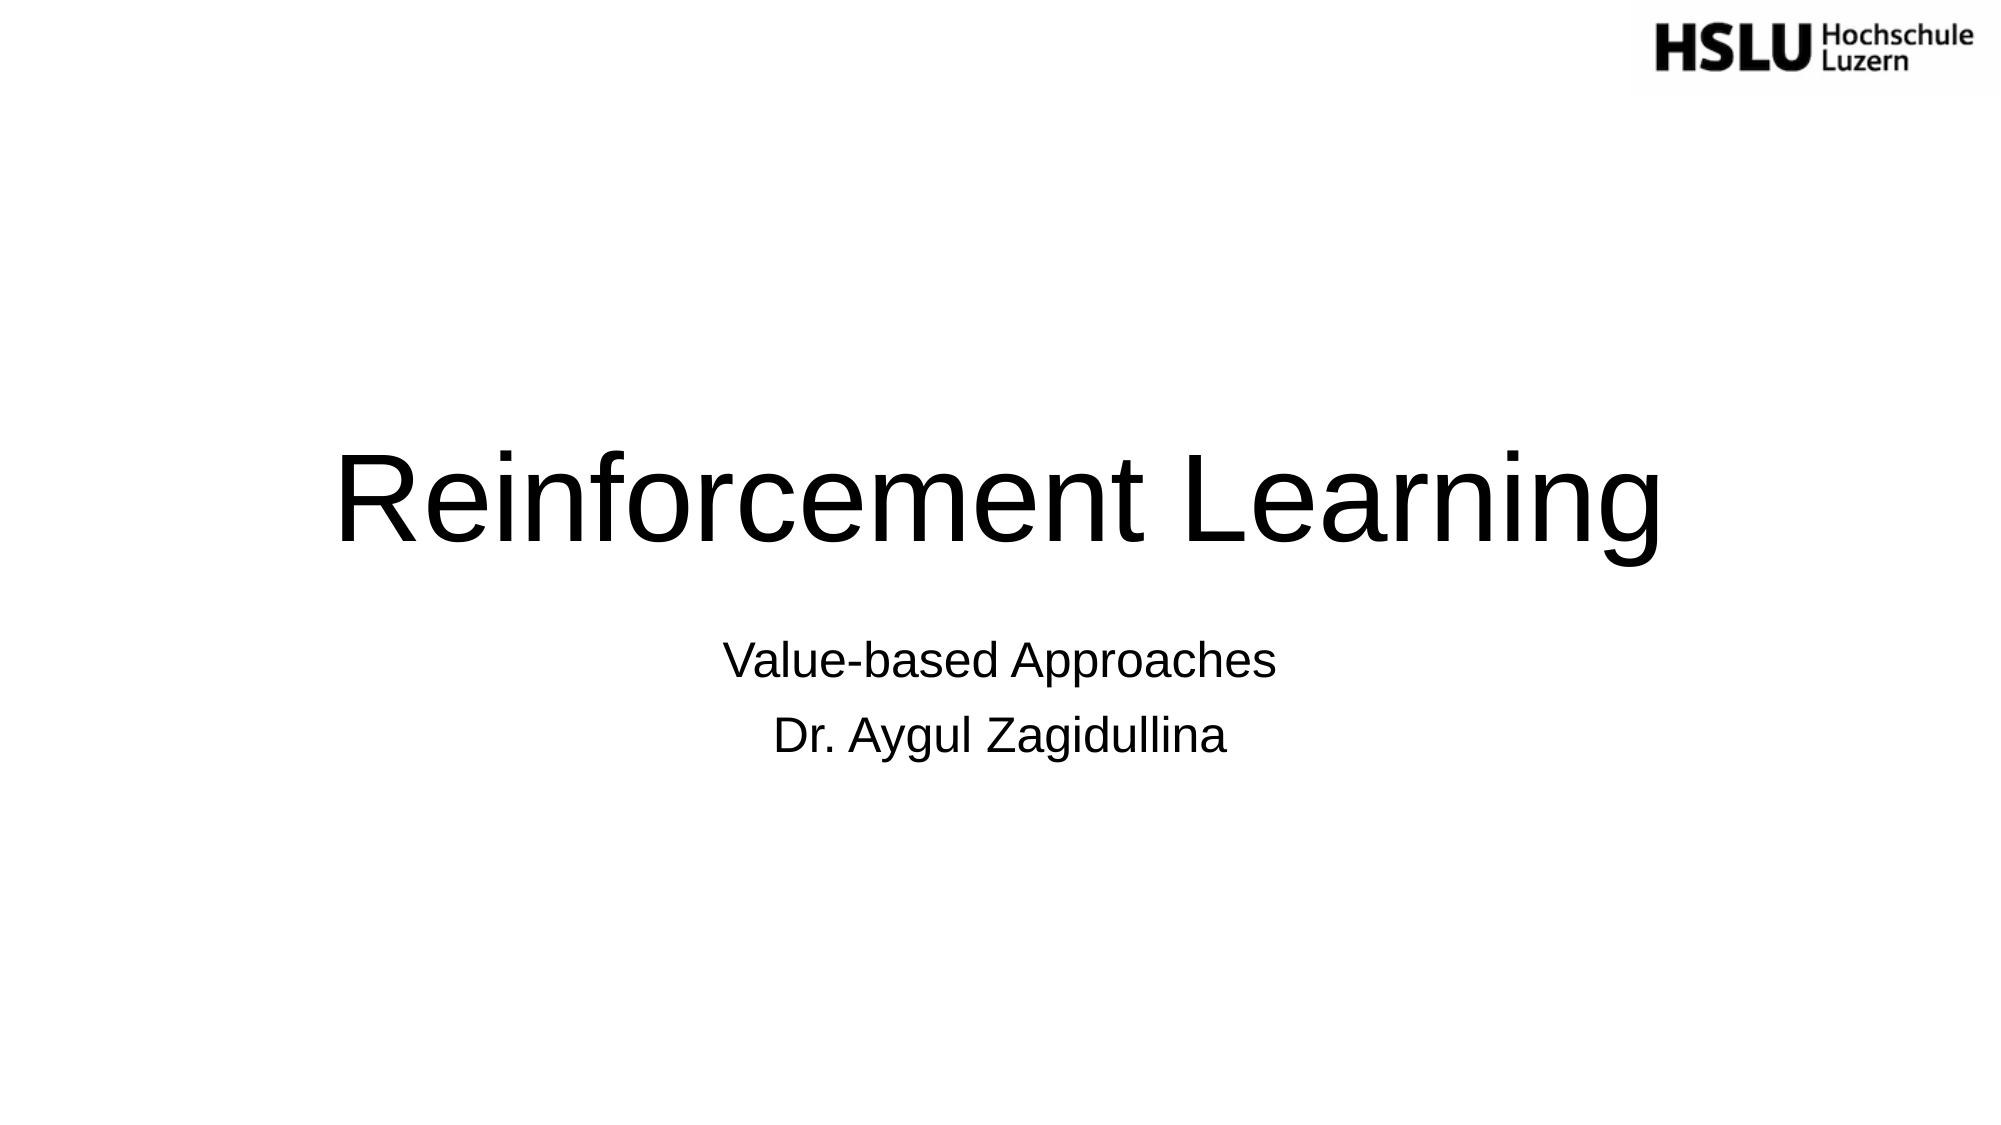

# Reinforcement Learning
Value-based Approaches
Dr. Aygul Zagidullina